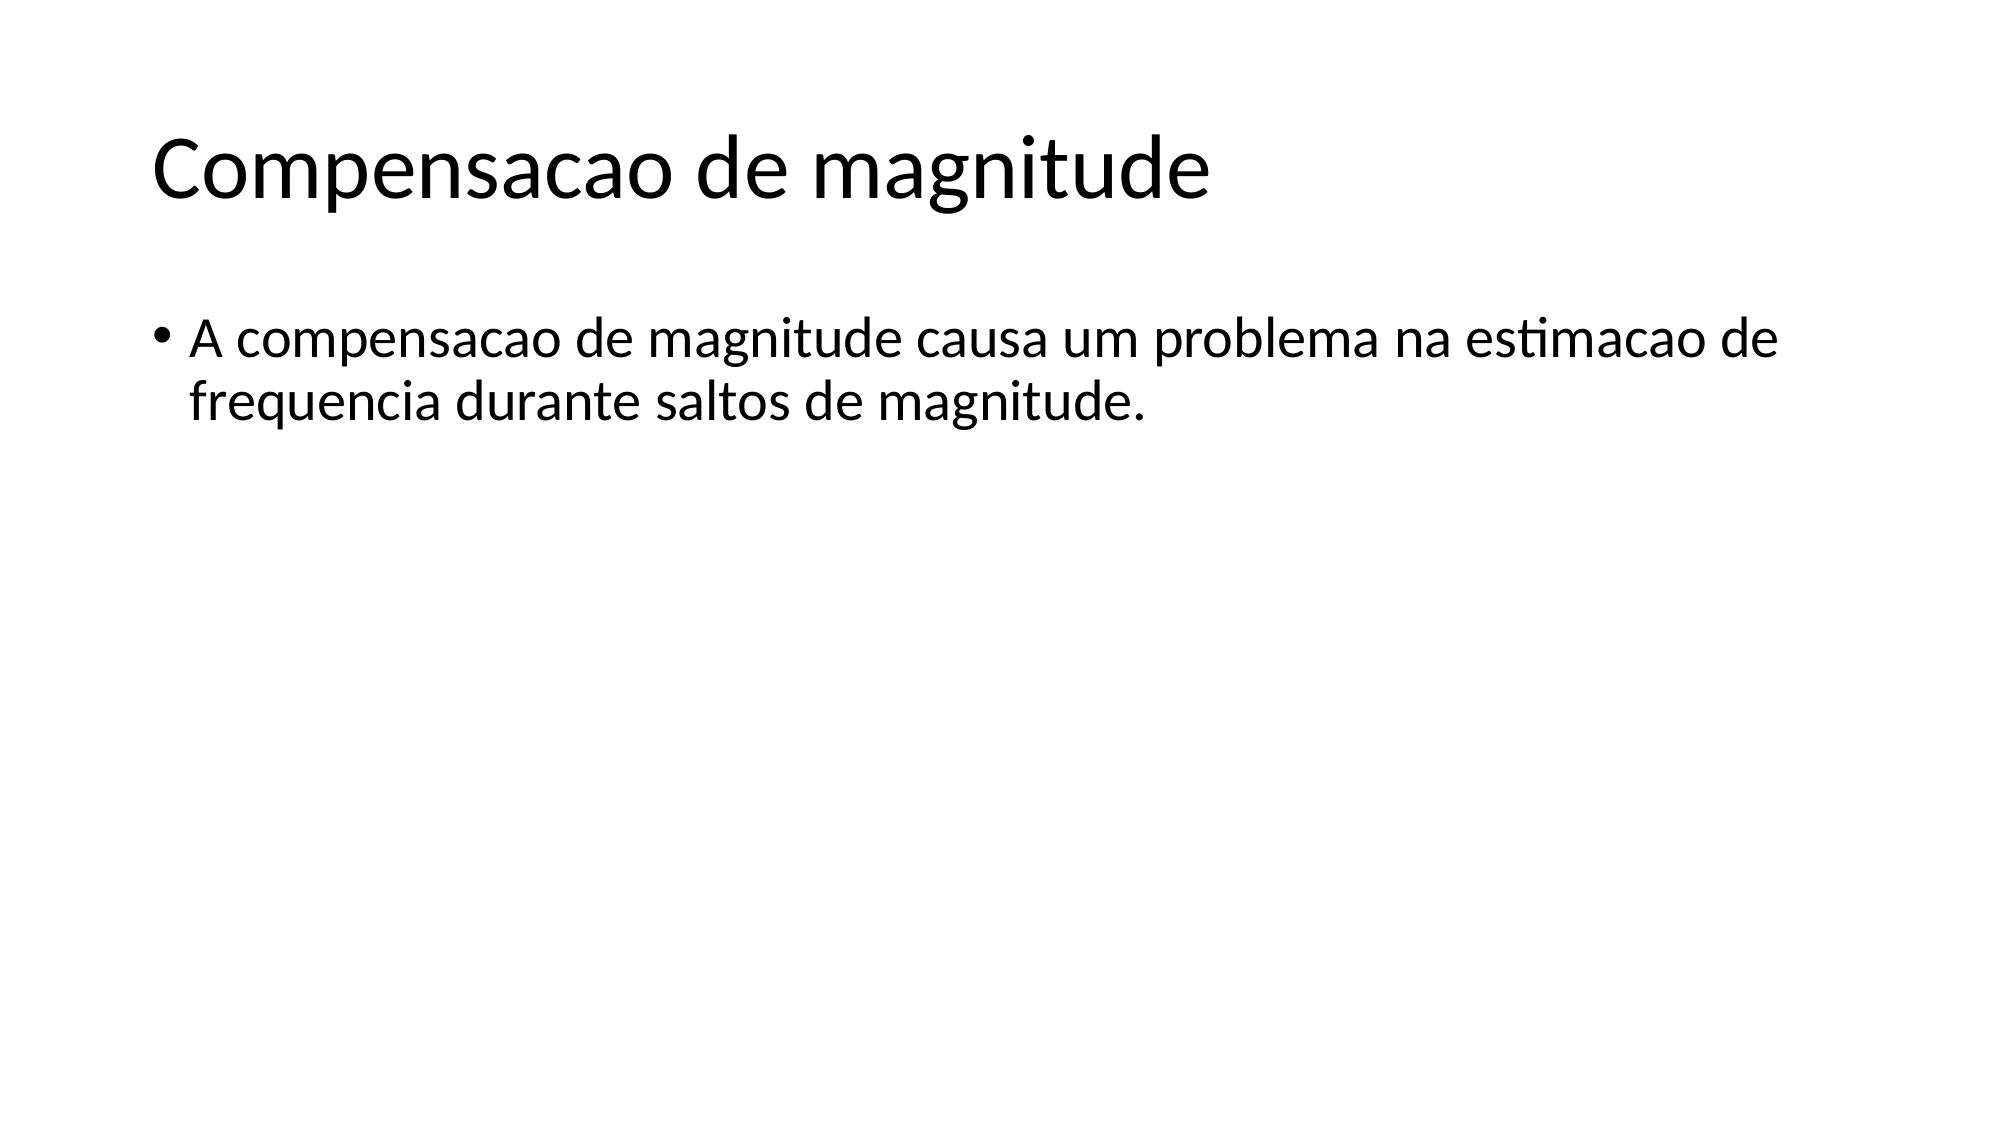

# Compensacao de magnitude
A compensacao de magnitude causa um problema na estimacao de frequencia durante saltos de magnitude.